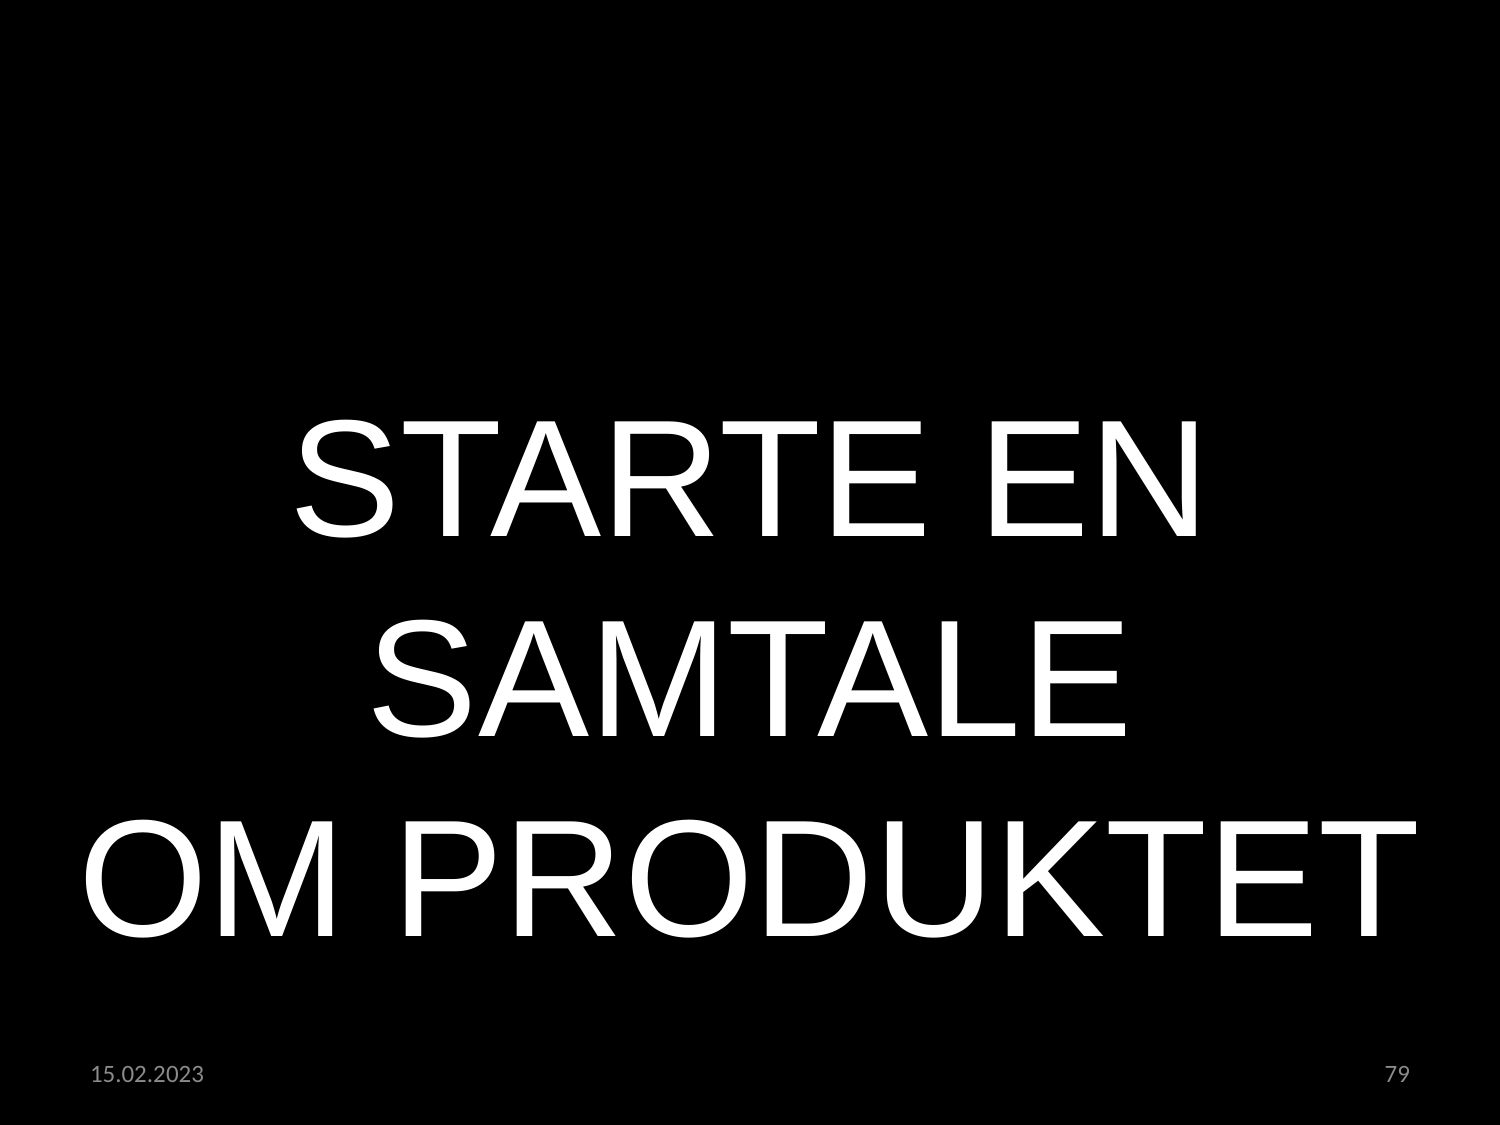

STARTE EN SAMTALE
OM PRODUKTET
15.02.2023
79